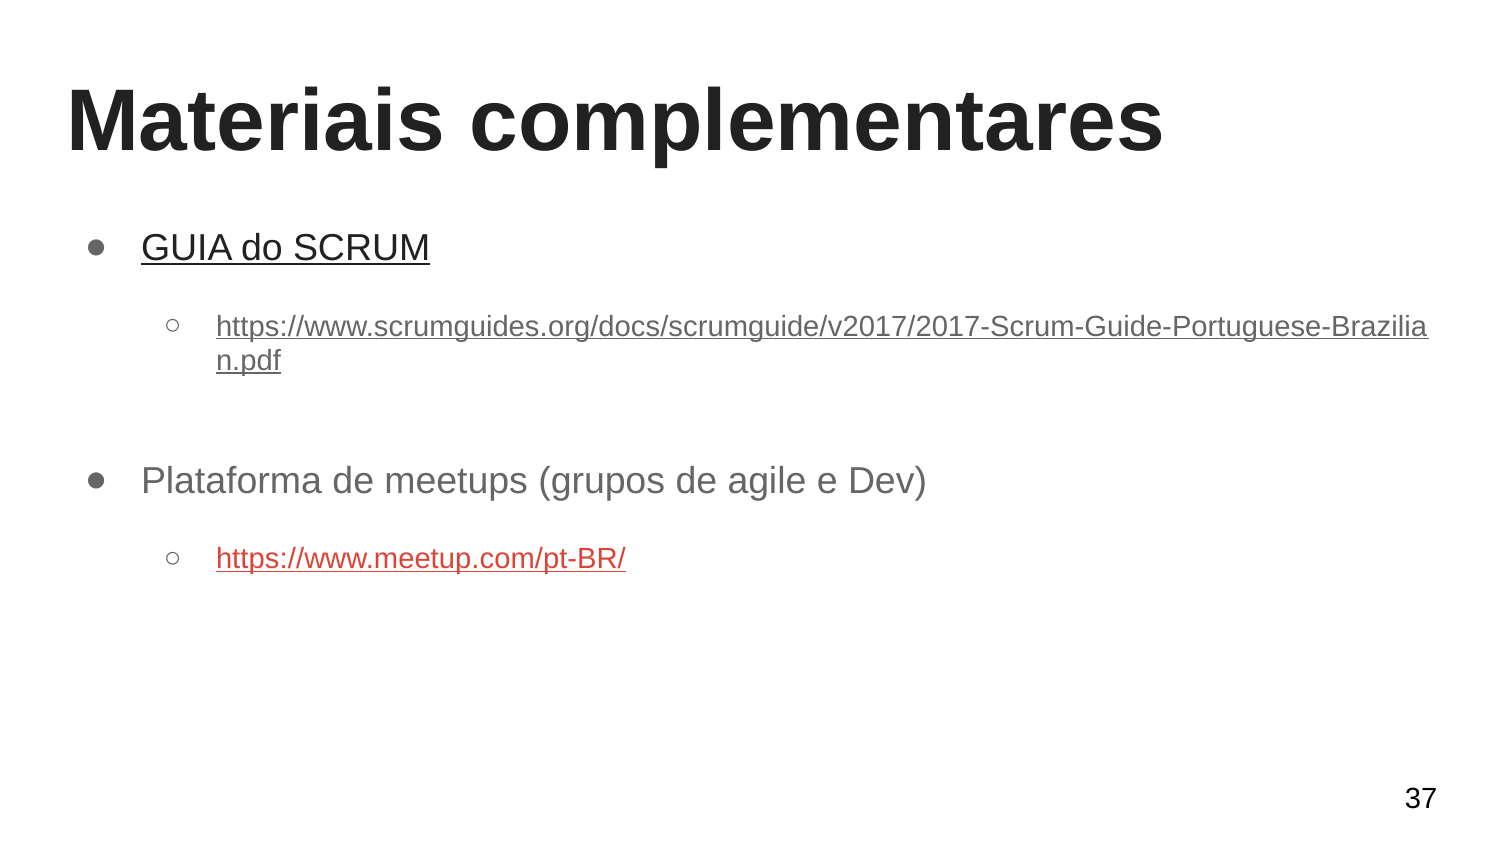

# Materiais complementares
GUIA do SCRUM
https://www.scrumguides.org/docs/scrumguide/v2017/2017-Scrum-Guide-Portuguese-Brazilian.pdf

Plataforma de meetups (grupos de agile e Dev)
https://www.meetup.com/pt-BR/

37